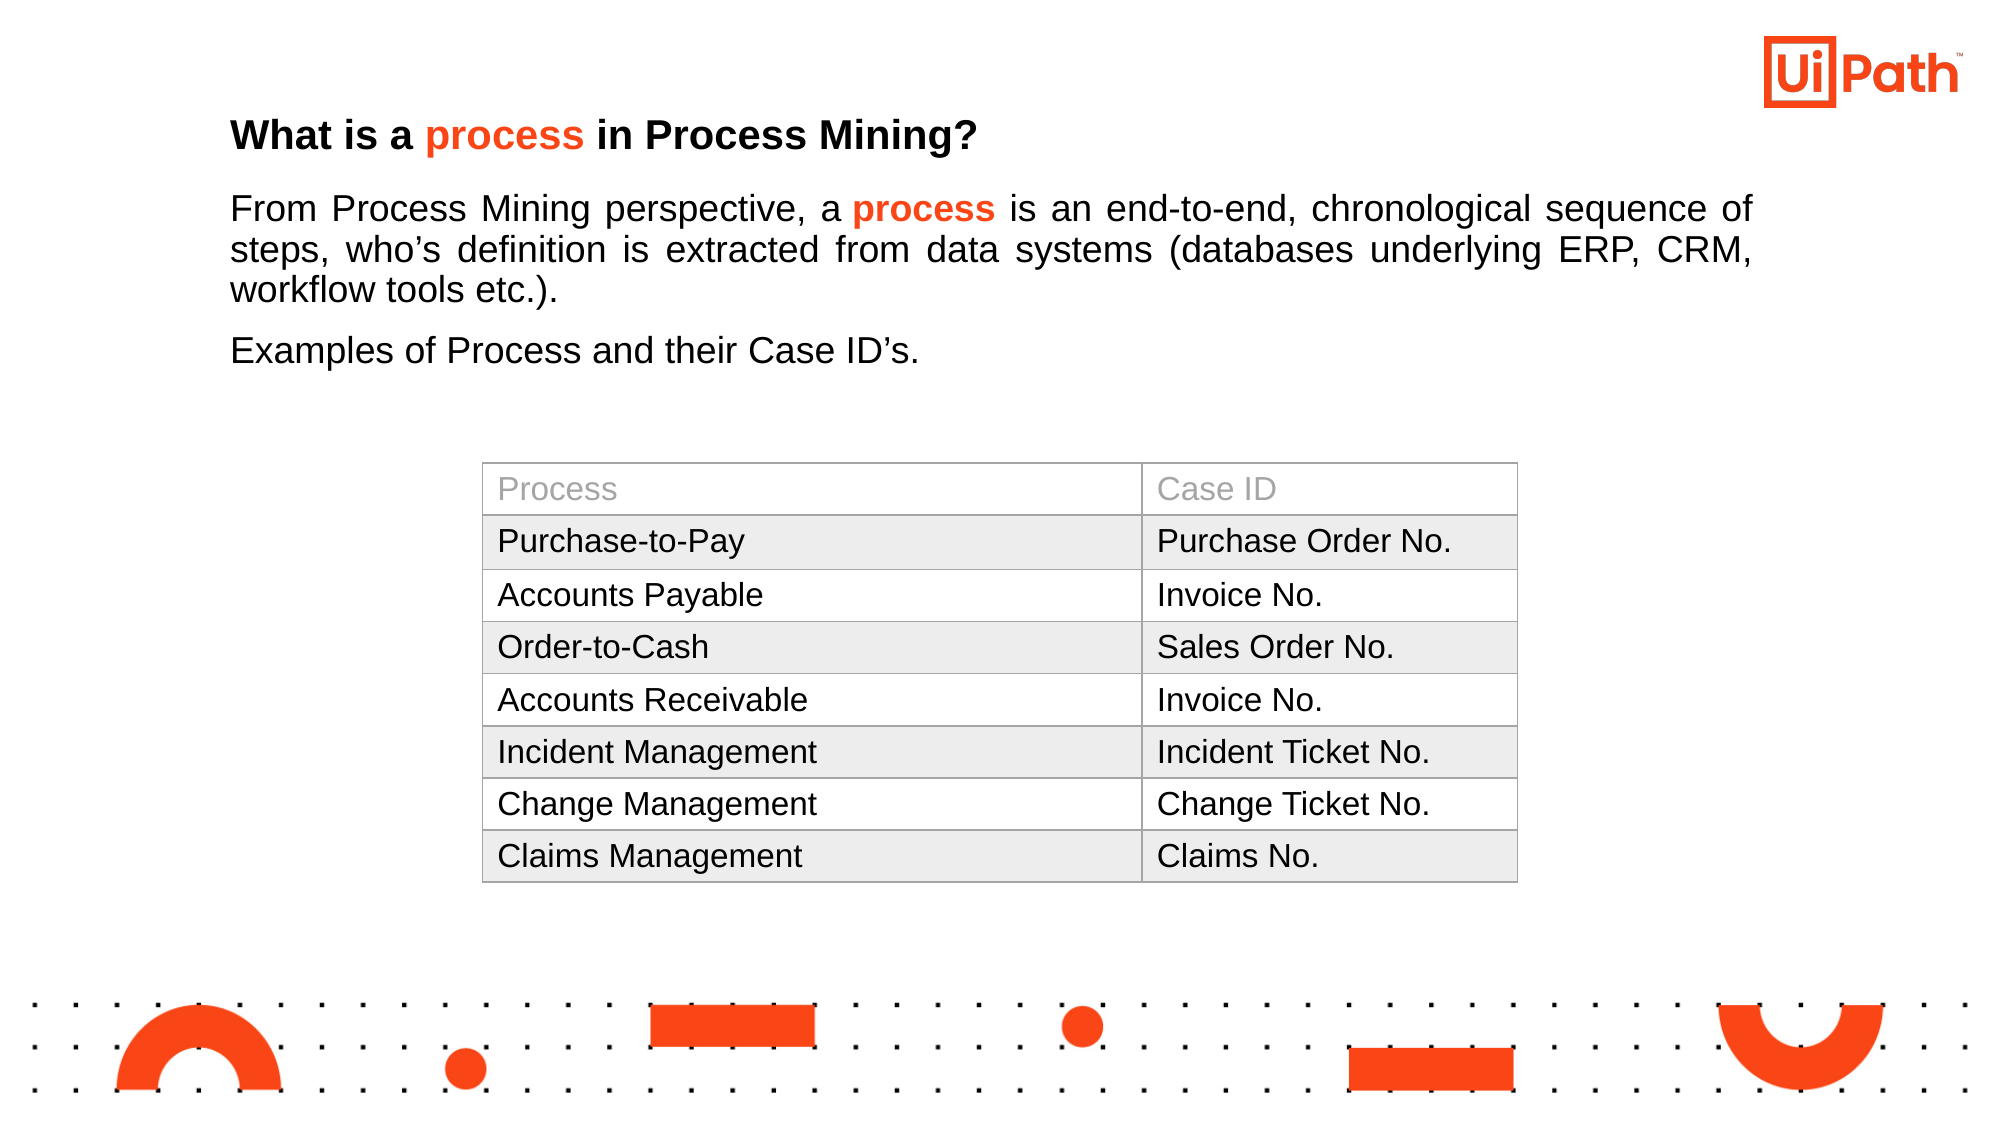

What is a process in Process Mining?
From Process Mining perspective, a process is an end-to-end, chronological sequence of steps, who’s definition is extracted from data systems (databases underlying ERP, CRM, workflow tools etc.).
Examples of Process and their Case ID’s.
| Process | Case ID |
| --- | --- |
| Purchase-to-Pay | Purchase Order No. |
| Accounts Payable | Invoice No. |
| Order-to-Cash | Sales Order No. |
| Accounts Receivable | Invoice No. |
| Incident Management | Incident Ticket No. |
| Change Management | Change Ticket No. |
| Claims Management | Claims No. |